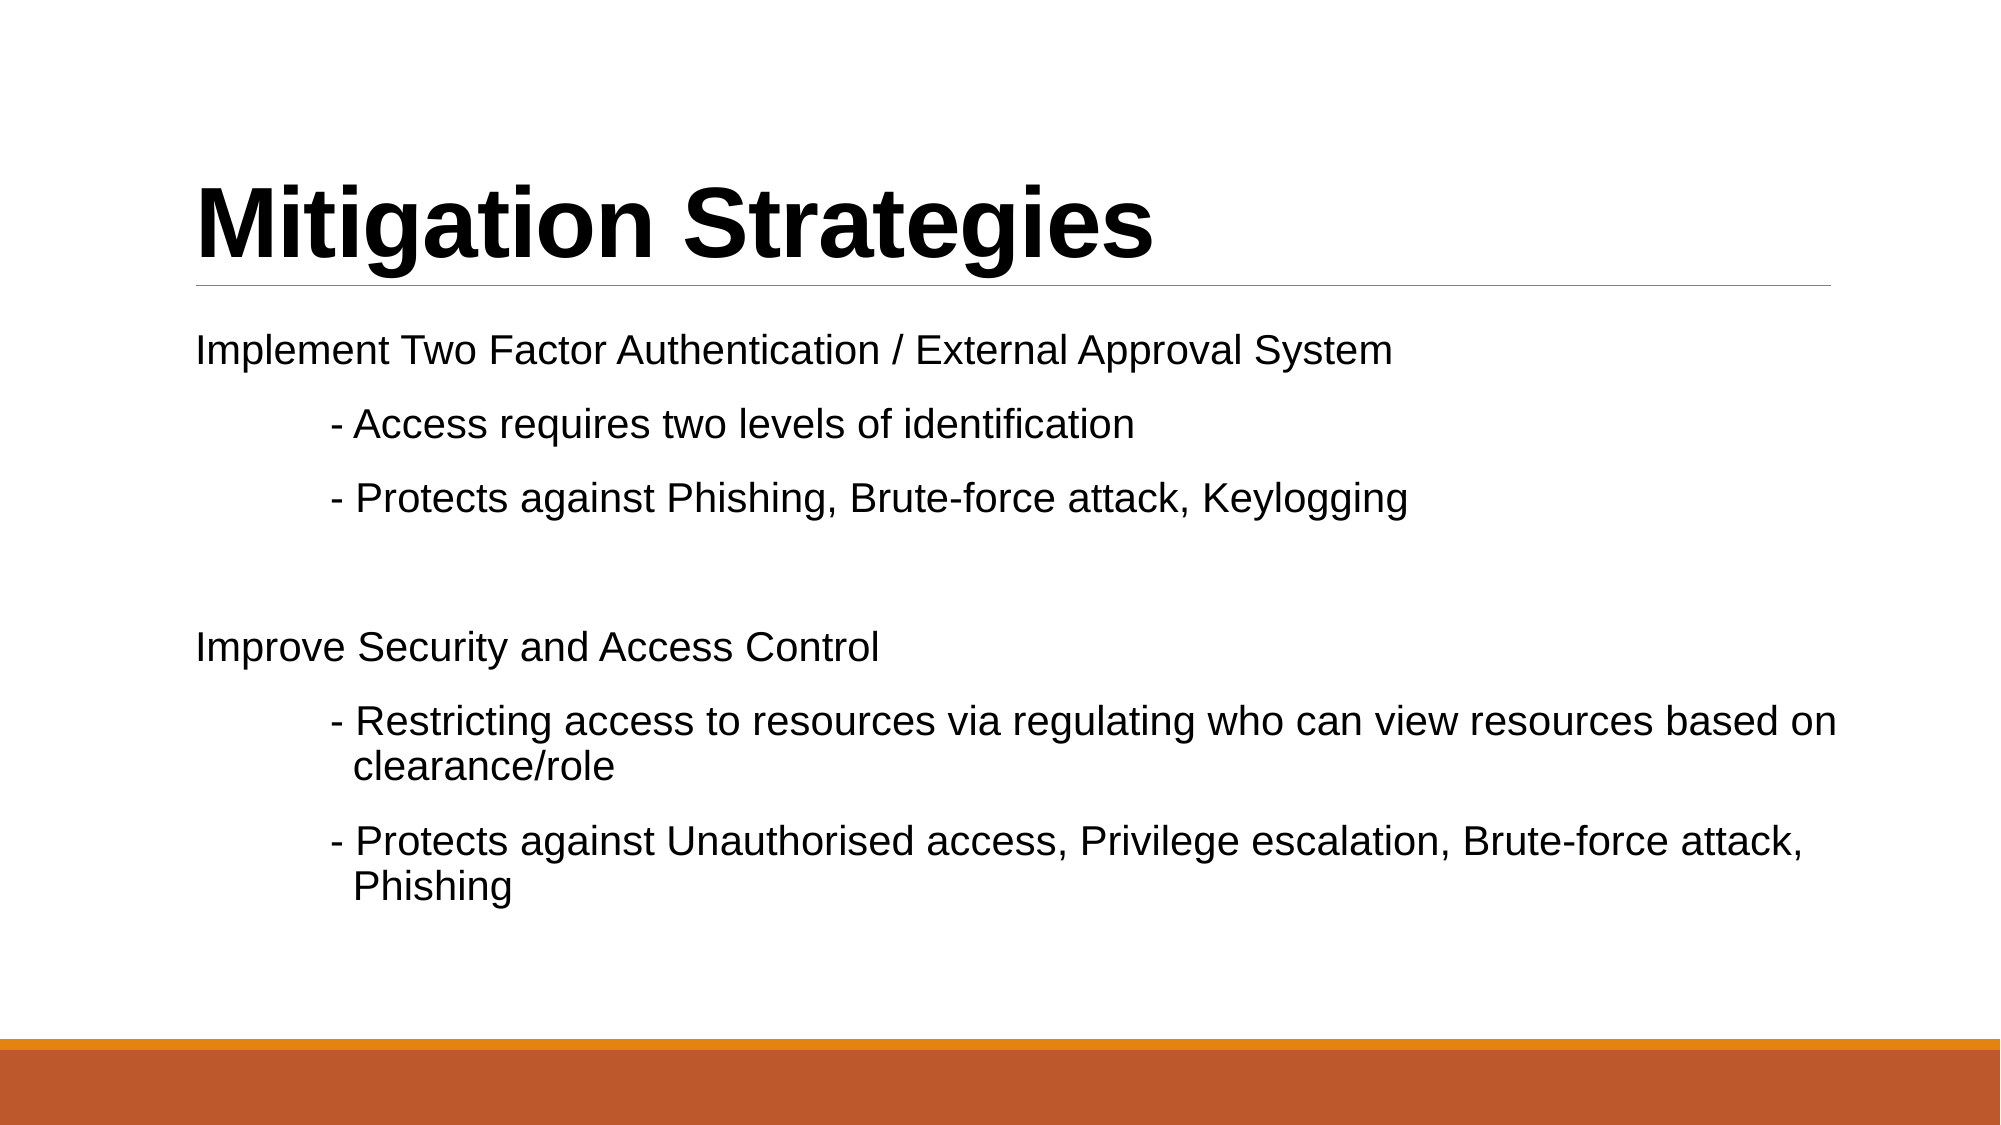

# Mitigation Strategies
Implement Two Factor Authentication / External Approval System
	- Access requires two levels of identification
	- Protects against Phishing, Brute-force attack, Keylogging

Improve Security and Access Control
	- Restricting access to resources via regulating who can view resources based on 	  clearance/role
	- Protects against Unauthorised access, Privilege escalation, Brute-force attack, 	 	  Phishing